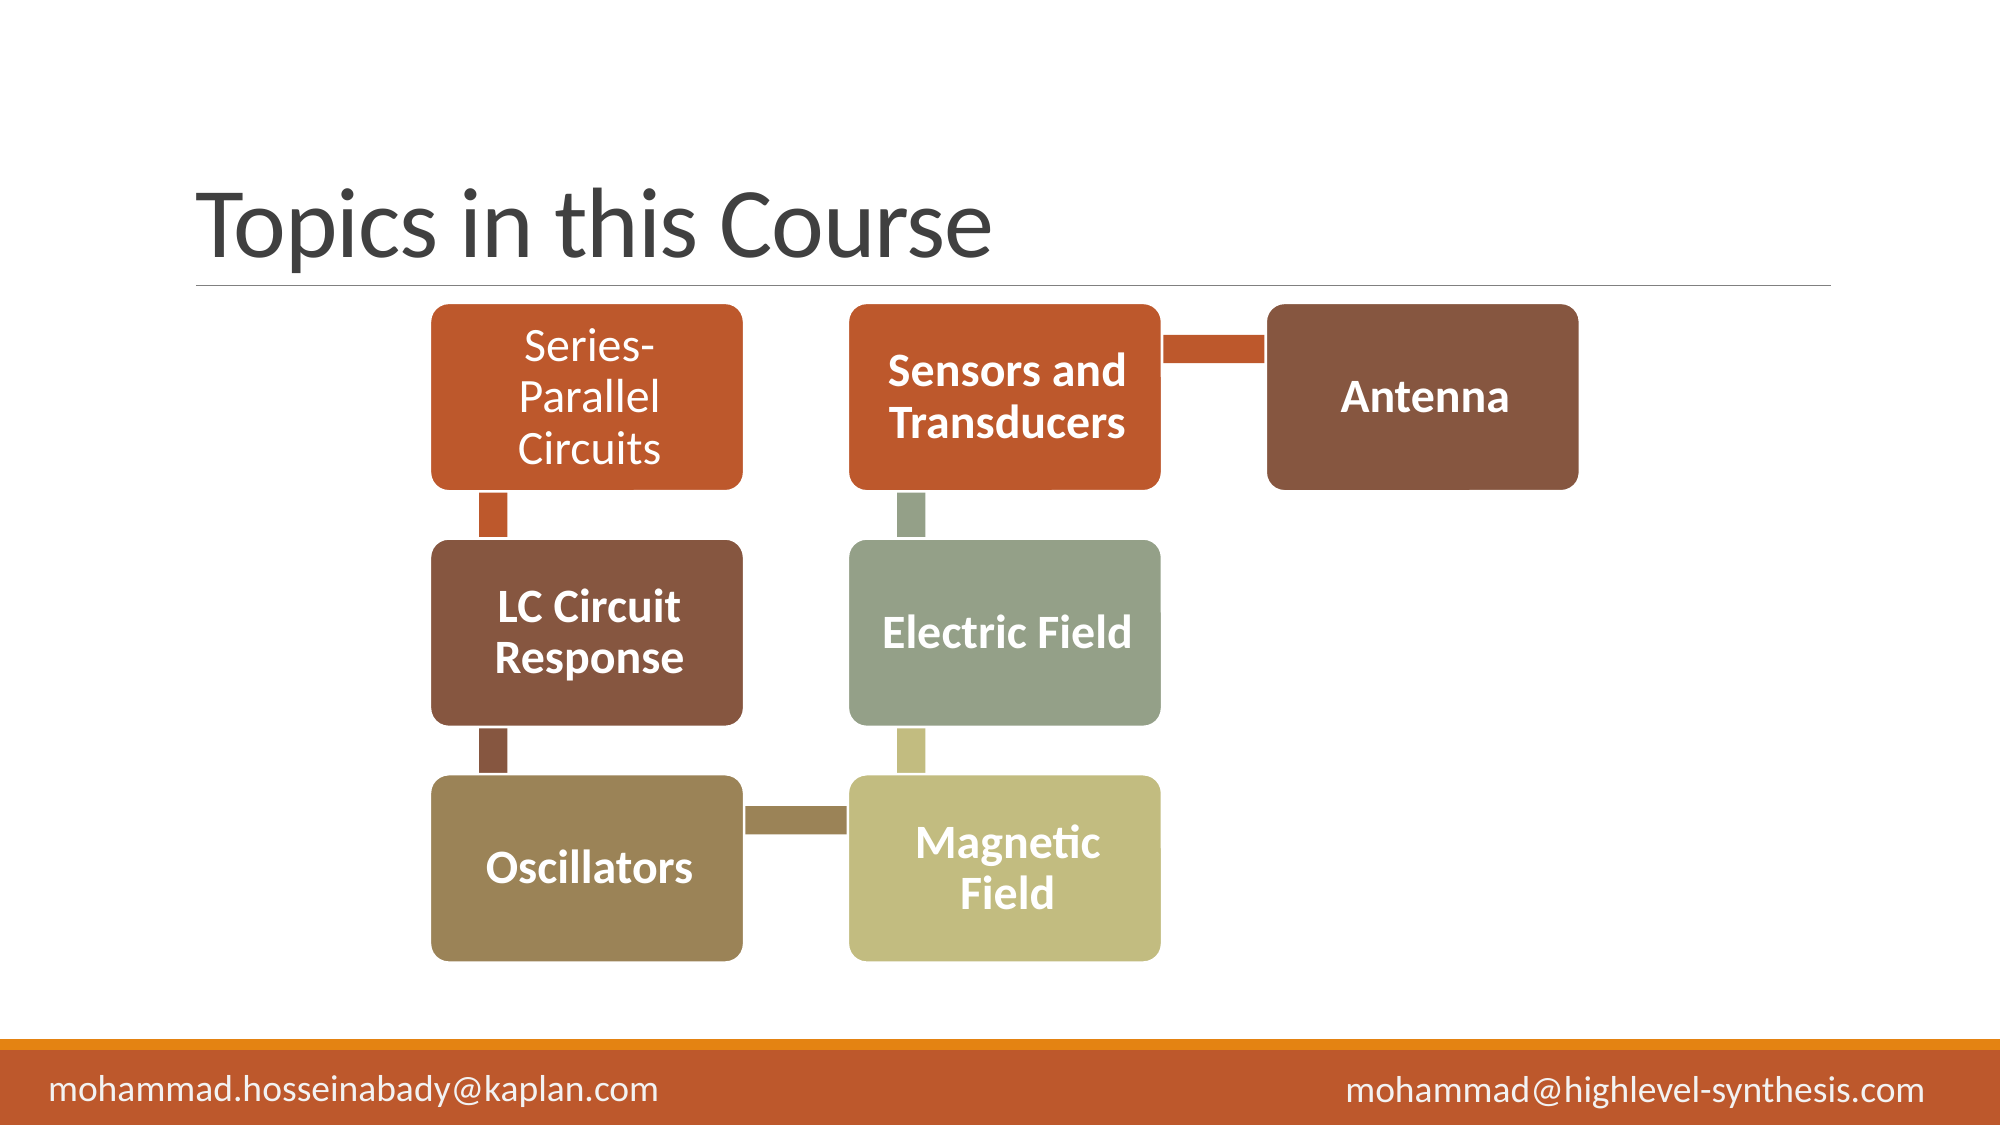

# Topics in this Course
Series-Parallel Circuits
LC Circuit Response
Oscillators
Magnetic Field
Electric Field
Sensors and Transducers
Antenna